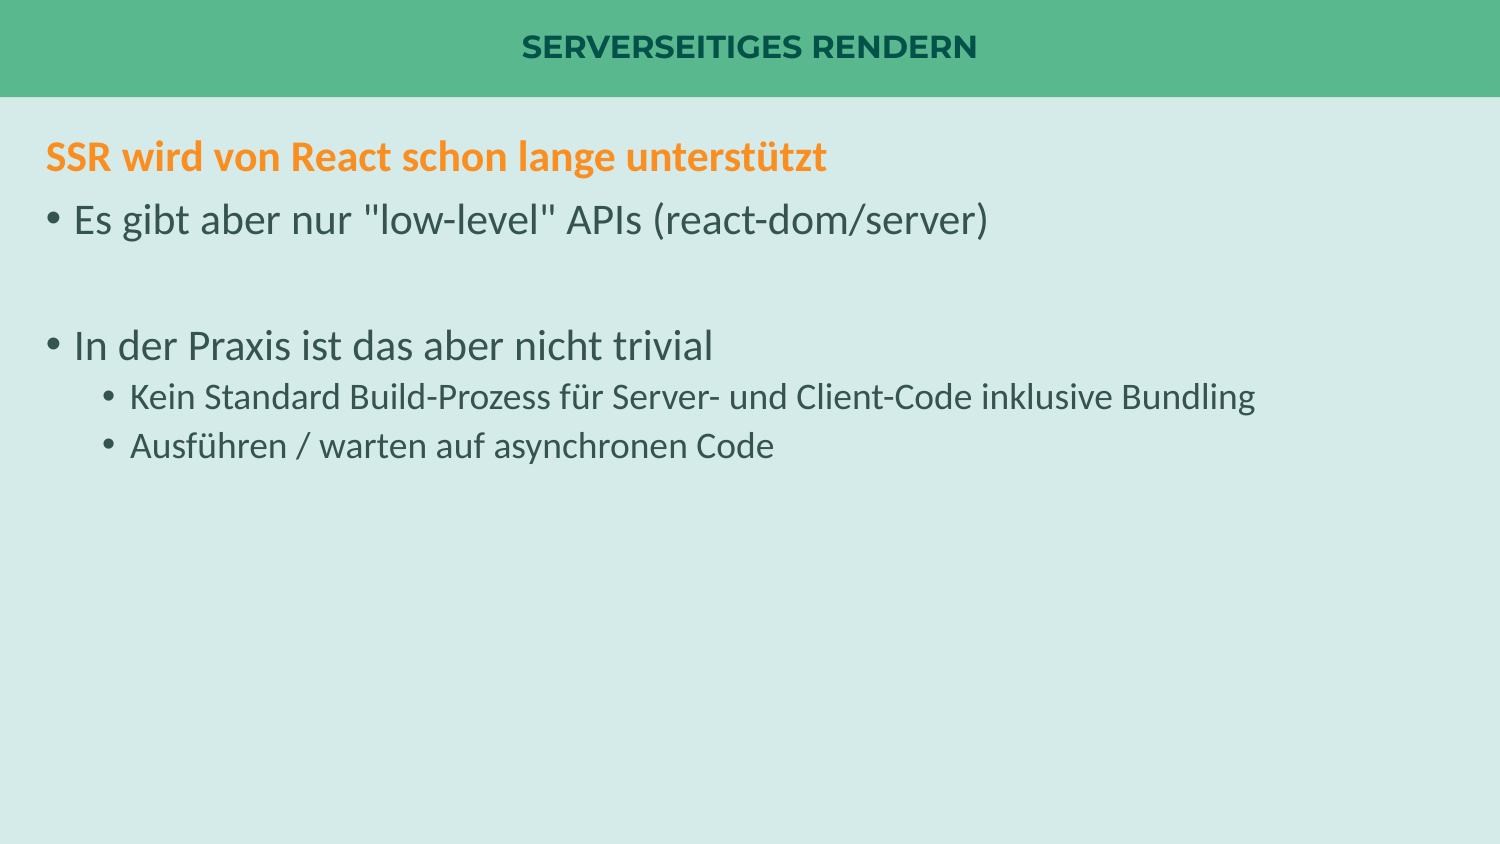

# Serverseitiges rendern
SSR wird von React schon lange unterstützt
Es gibt aber nur "low-level" APIs (react-dom/server)

In der Praxis ist das aber nicht trivial
Kein Standard Build-Prozess für Server- und Client-Code inklusive Bundling
Ausführen / warten auf asynchronen Code